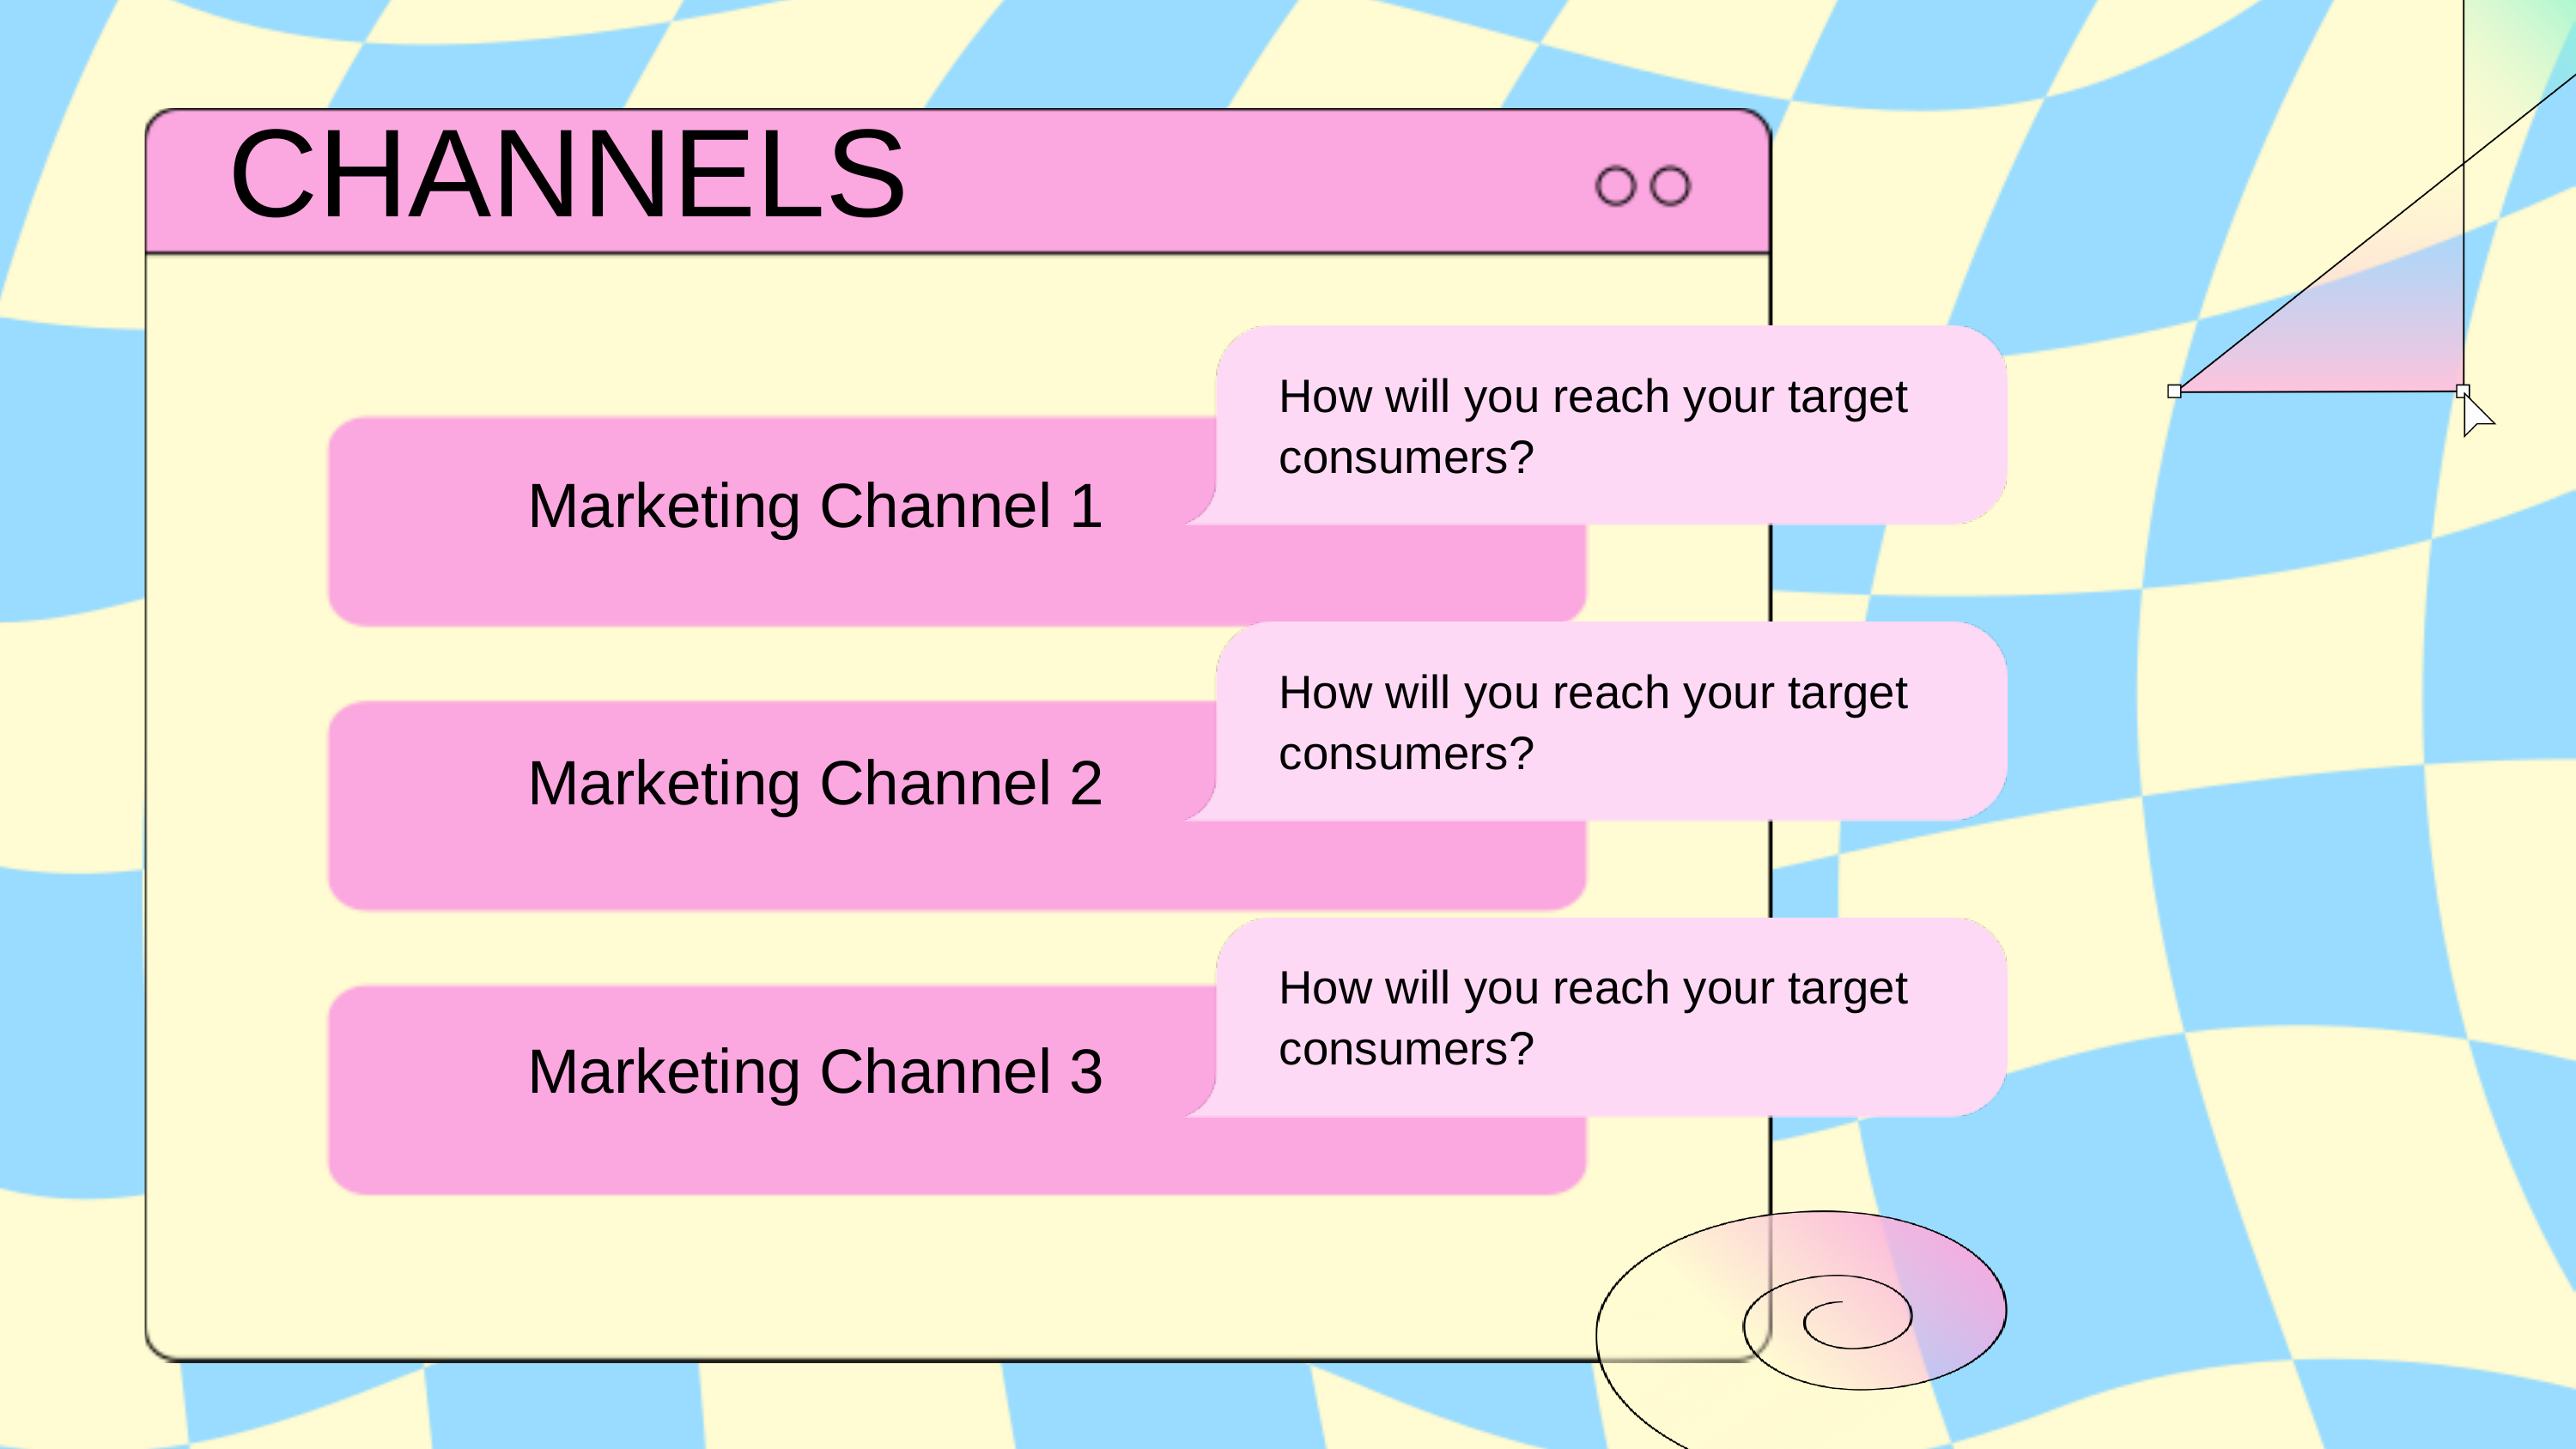

CHANNELS

How will you reach your target consumers?

Marketing Channel 1

How will you reach your target consumers?

Marketing Channel 2

How will you reach your target consumers?

Marketing Channel 3